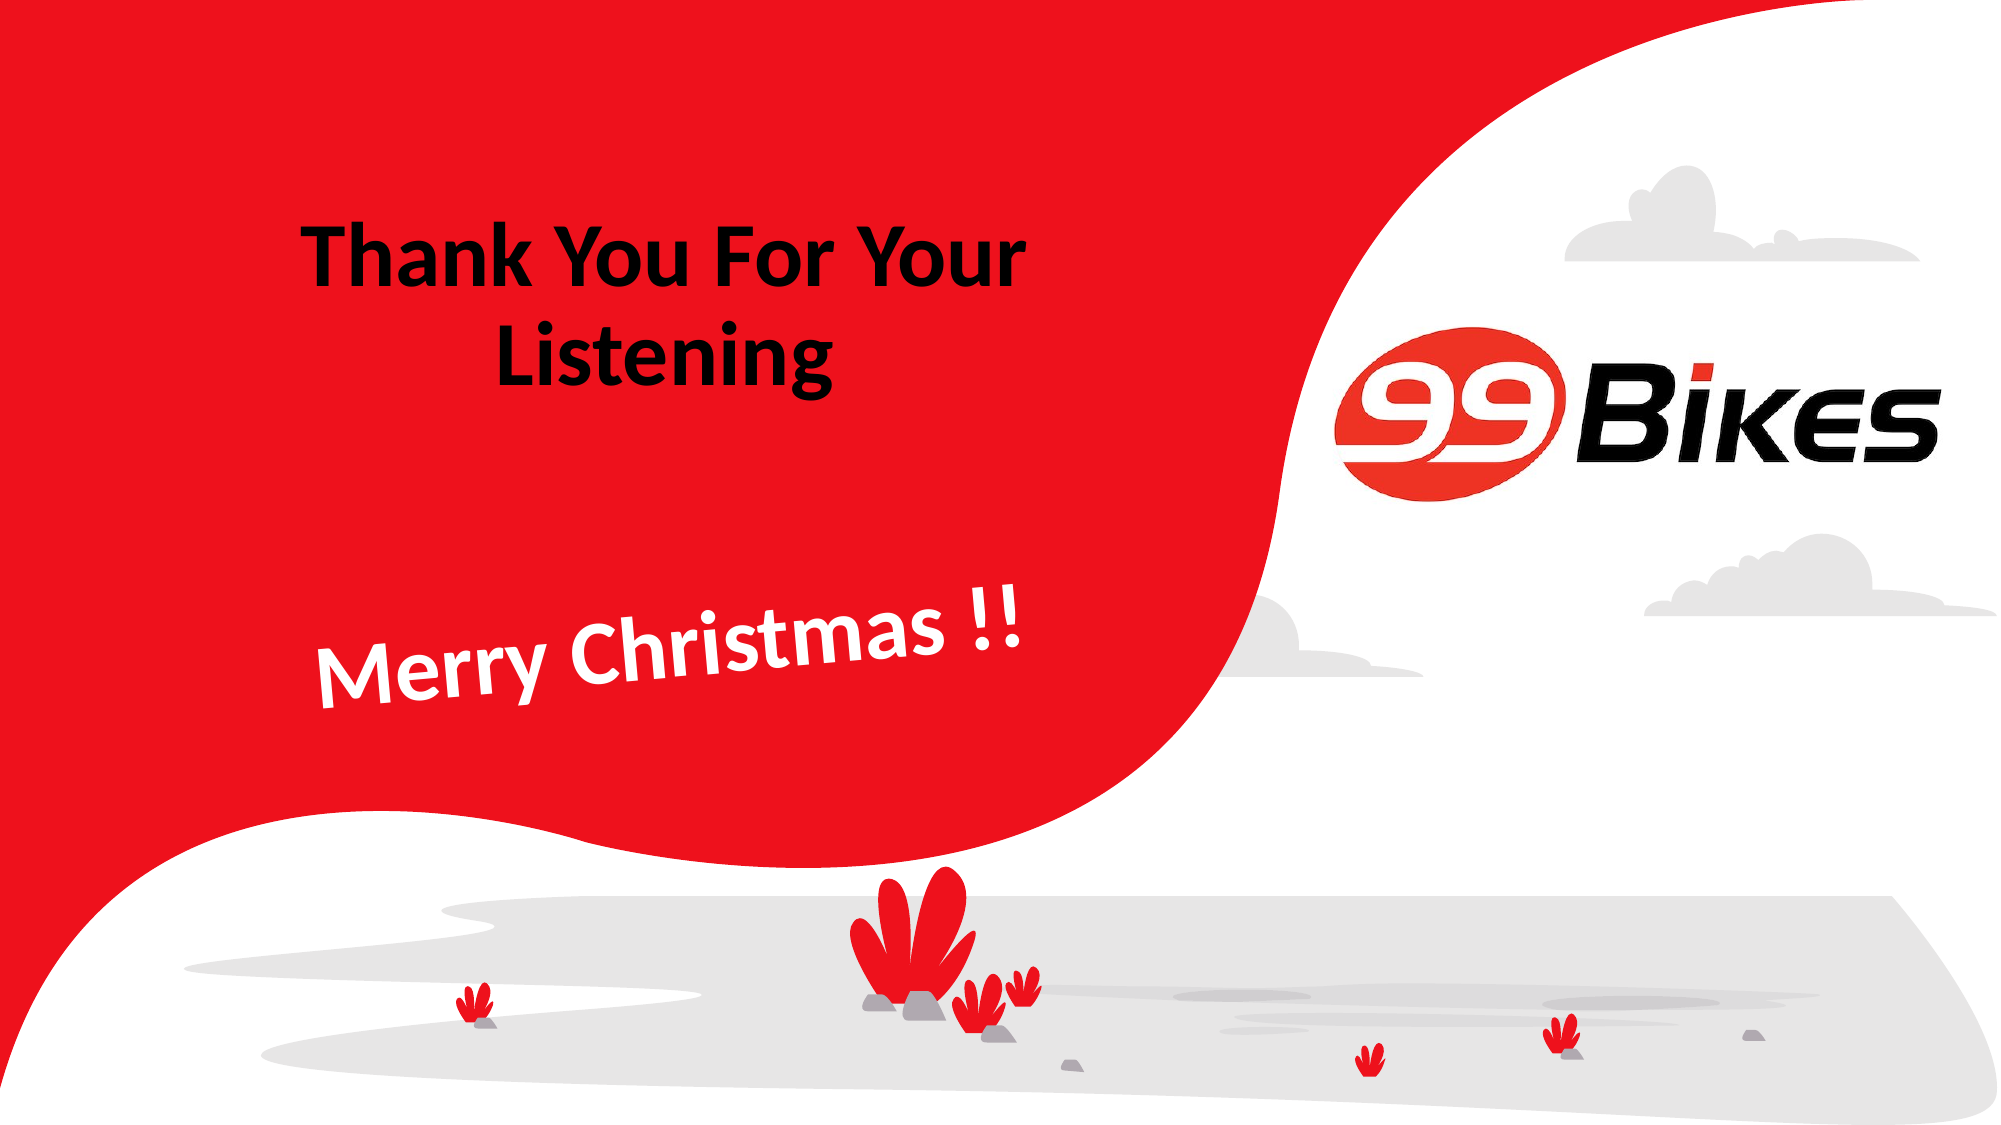

Thank You For Your Listening
Merry Christmas !!